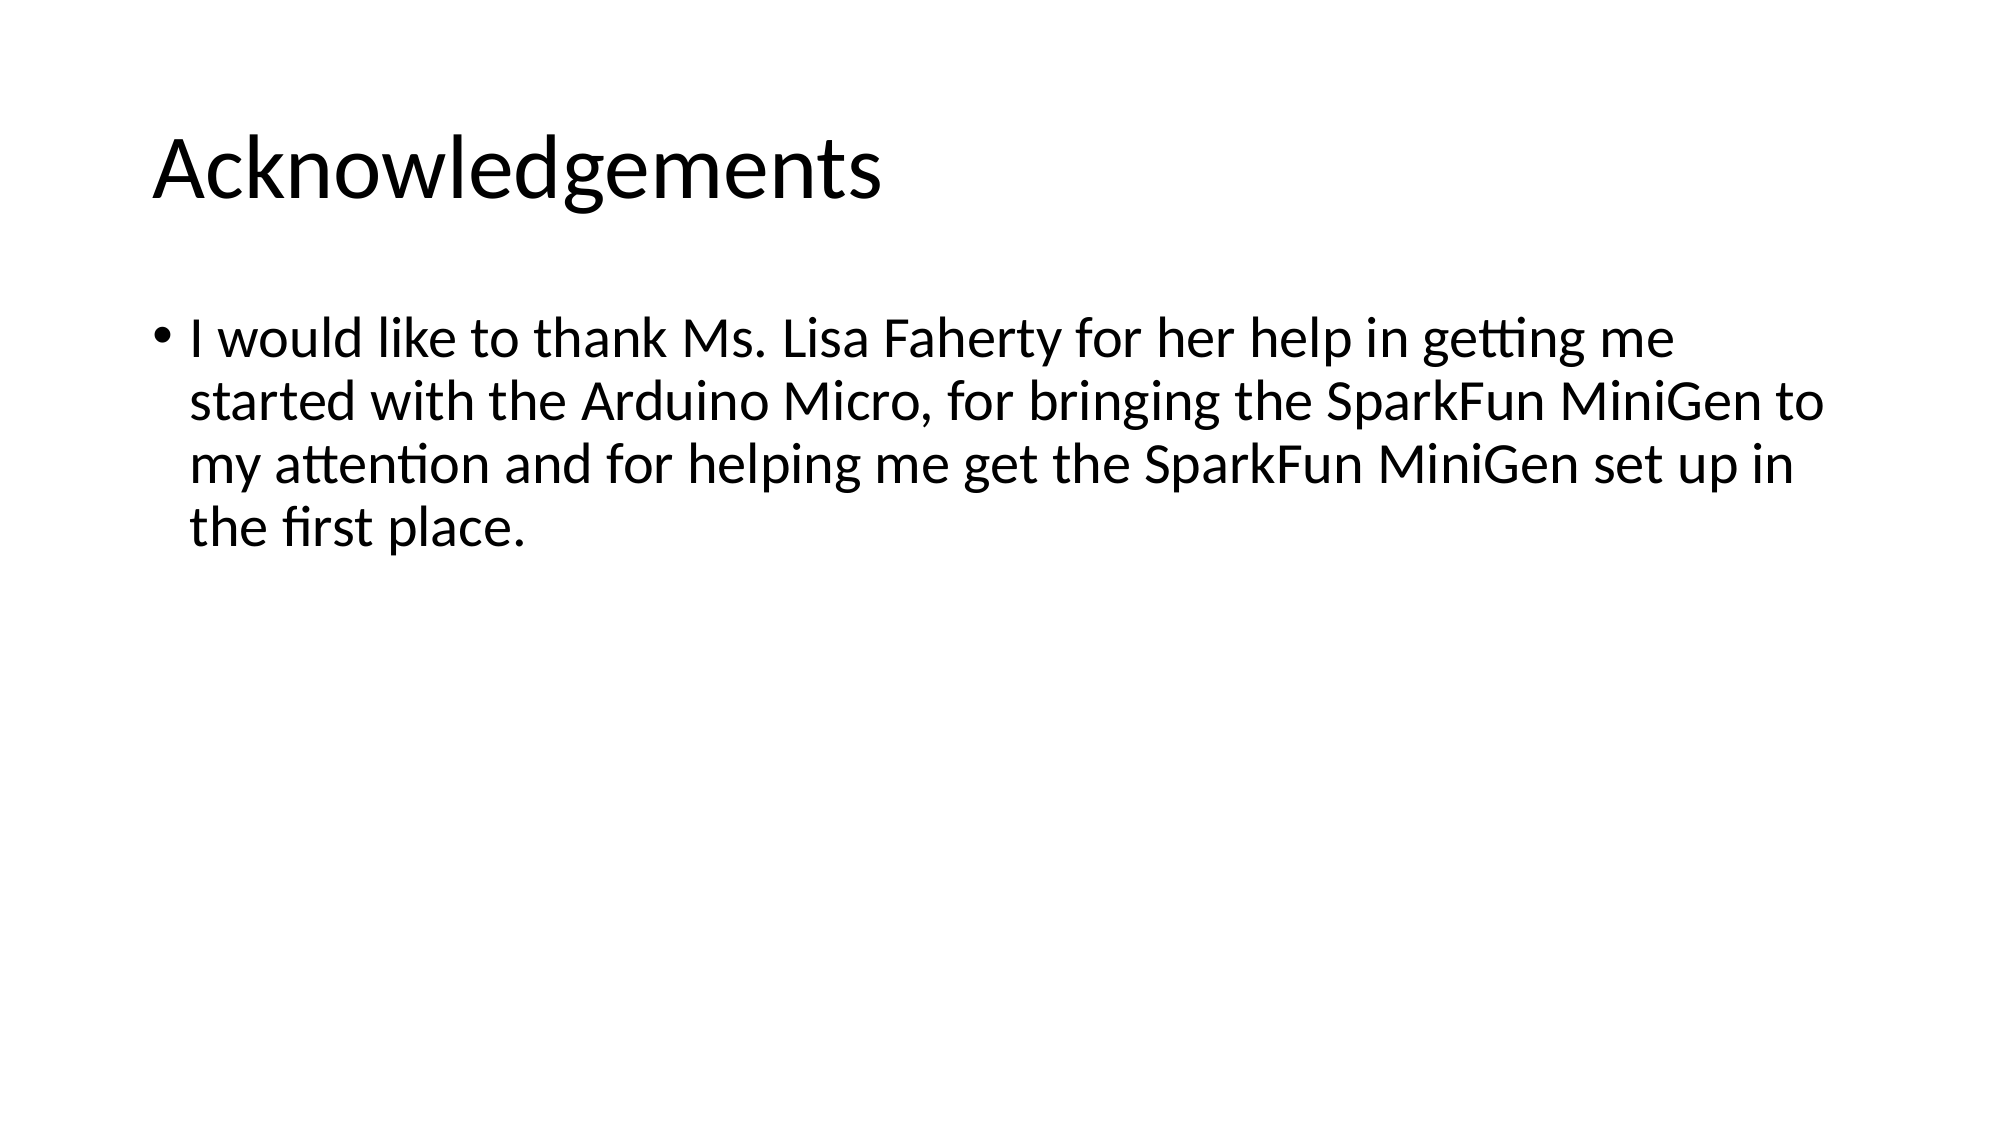

# Acknowledgements
I would like to thank Ms. Lisa Faherty for her help in getting me started with the Arduino Micro, for bringing the SparkFun MiniGen to my attention and for helping me get the SparkFun MiniGen set up in the first place.